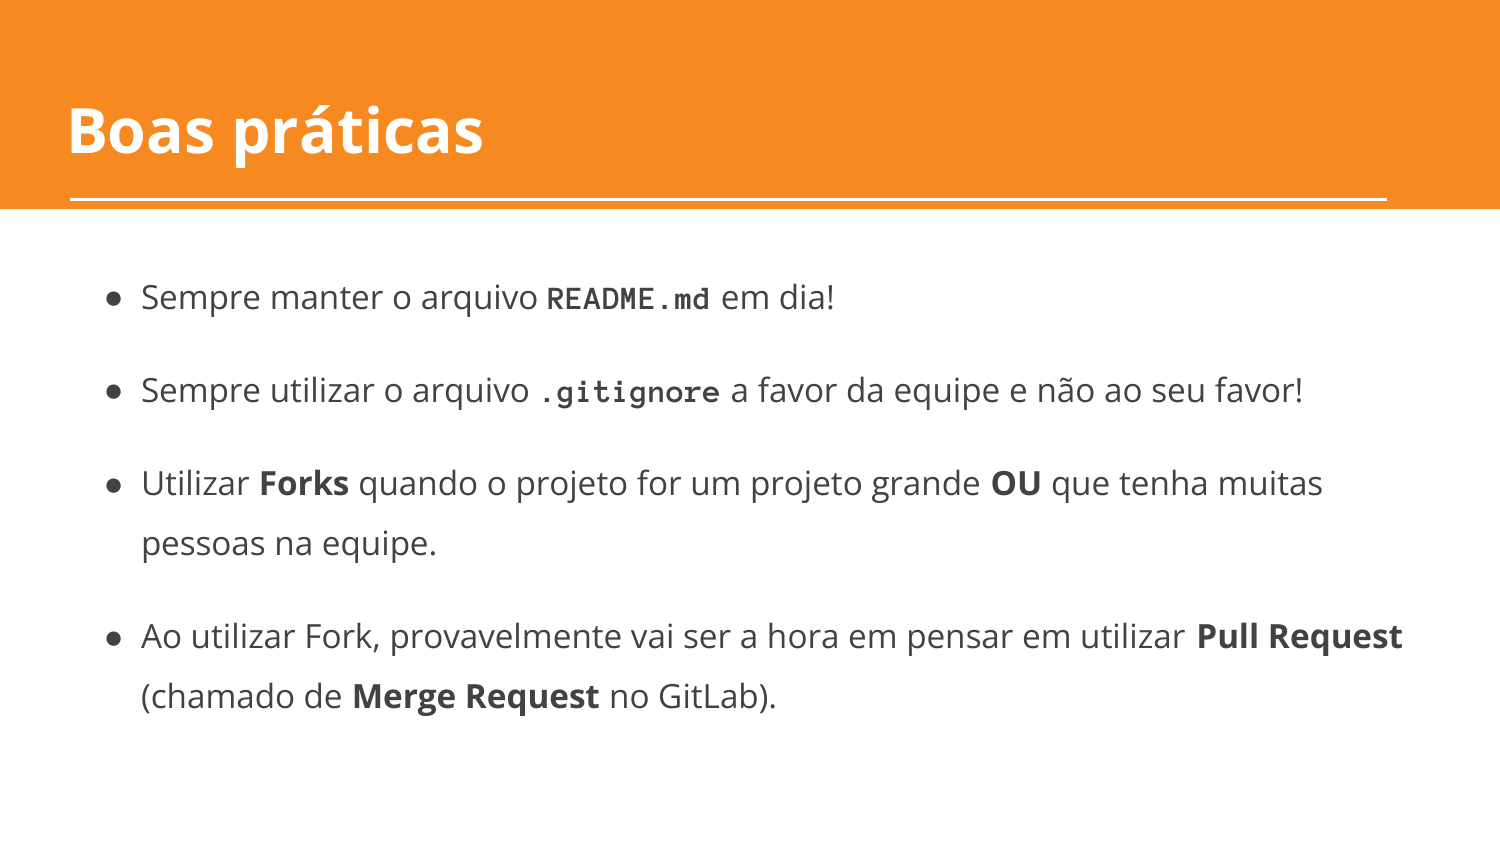

# Boas práticas
Sempre manter o arquivo README.md em dia!
Sempre utilizar o arquivo .gitignore a favor da equipe e não ao seu favor!
Utilizar Forks quando o projeto for um projeto grande OU que tenha muitas pessoas na equipe.
Ao utilizar Fork, provavelmente vai ser a hora em pensar em utilizar Pull Request (chamado de Merge Request no GitLab).